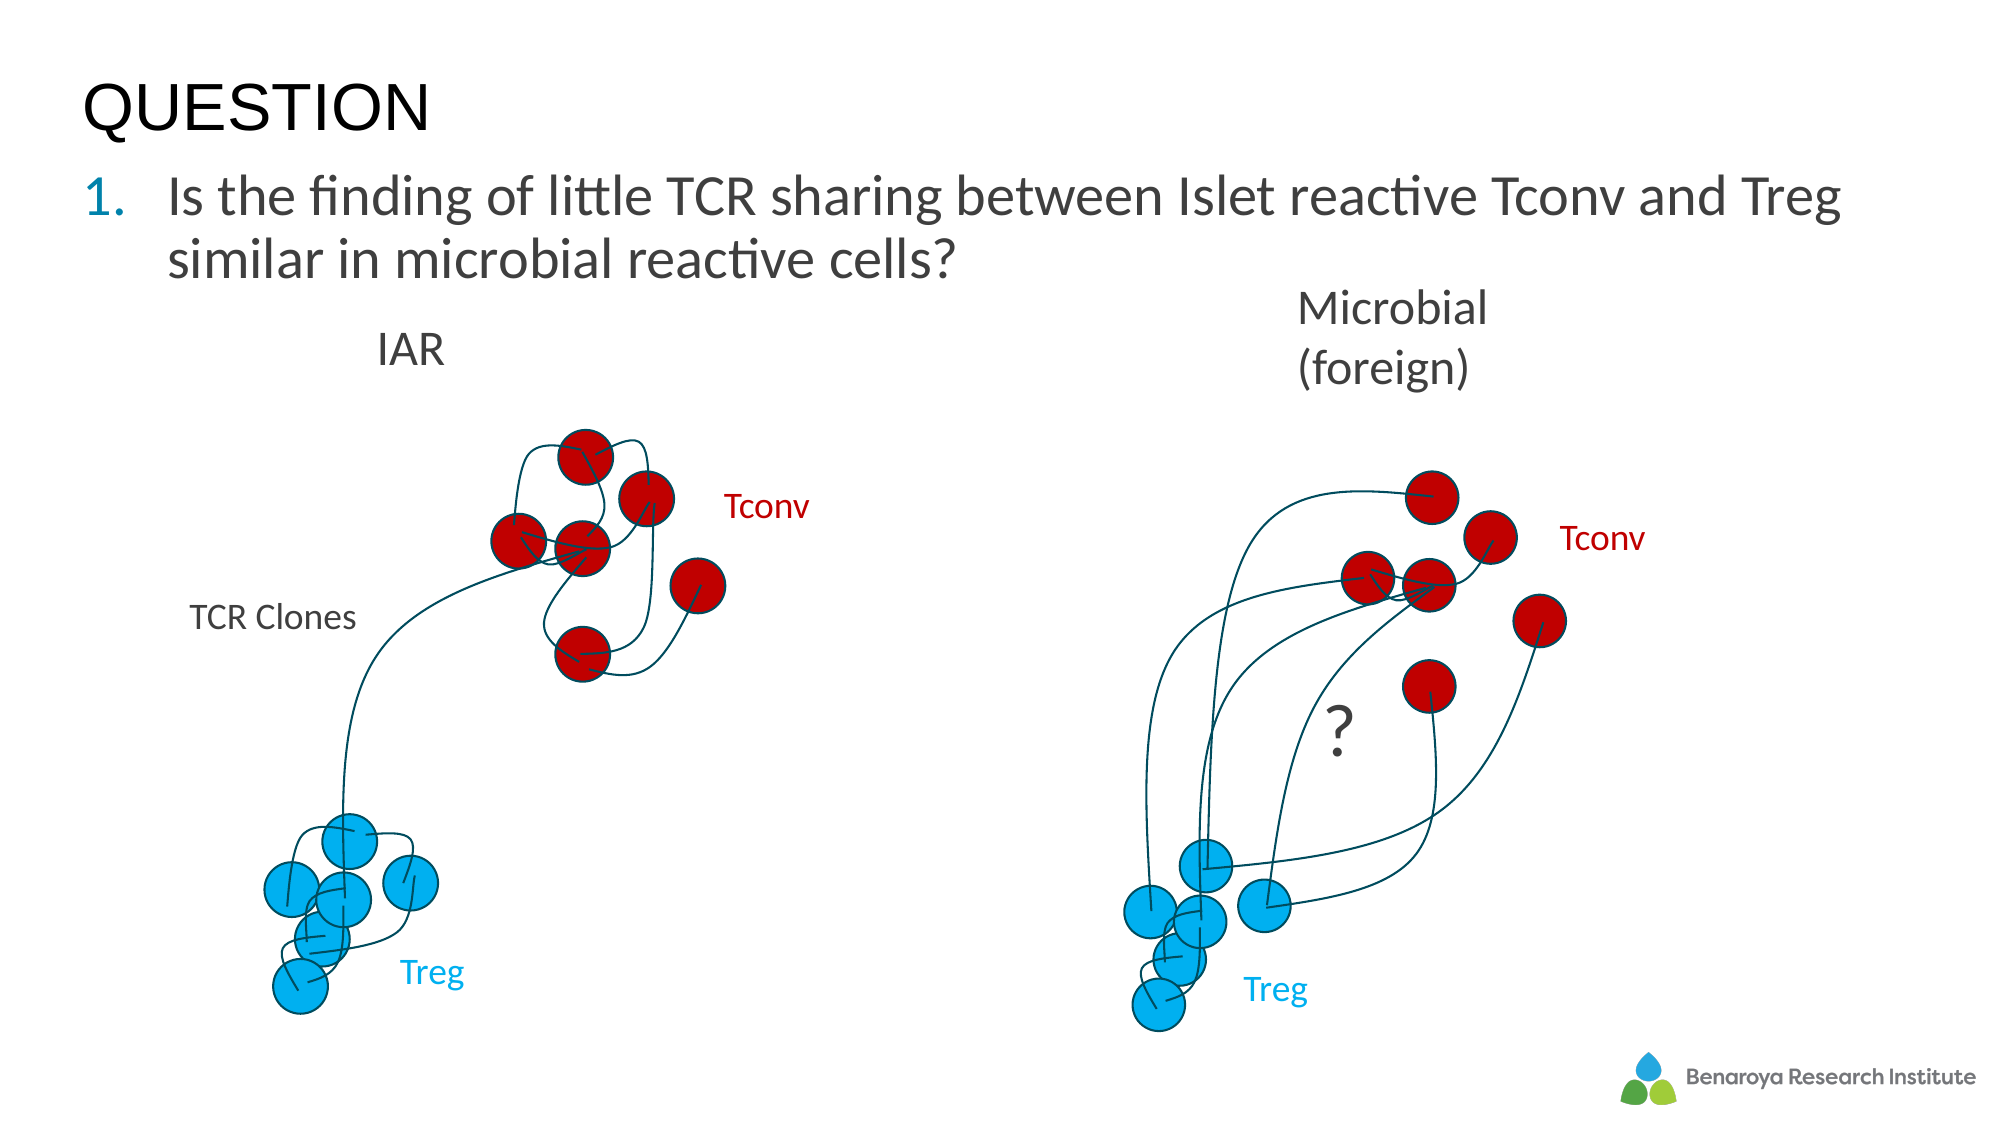

# Question
Is the finding of little TCR sharing between Islet reactive Tconv and Treg similar in microbial reactive cells?
Microbial (foreign)
IAR

?

Tconv

Tconv

TCR Clones

Treg

Treg